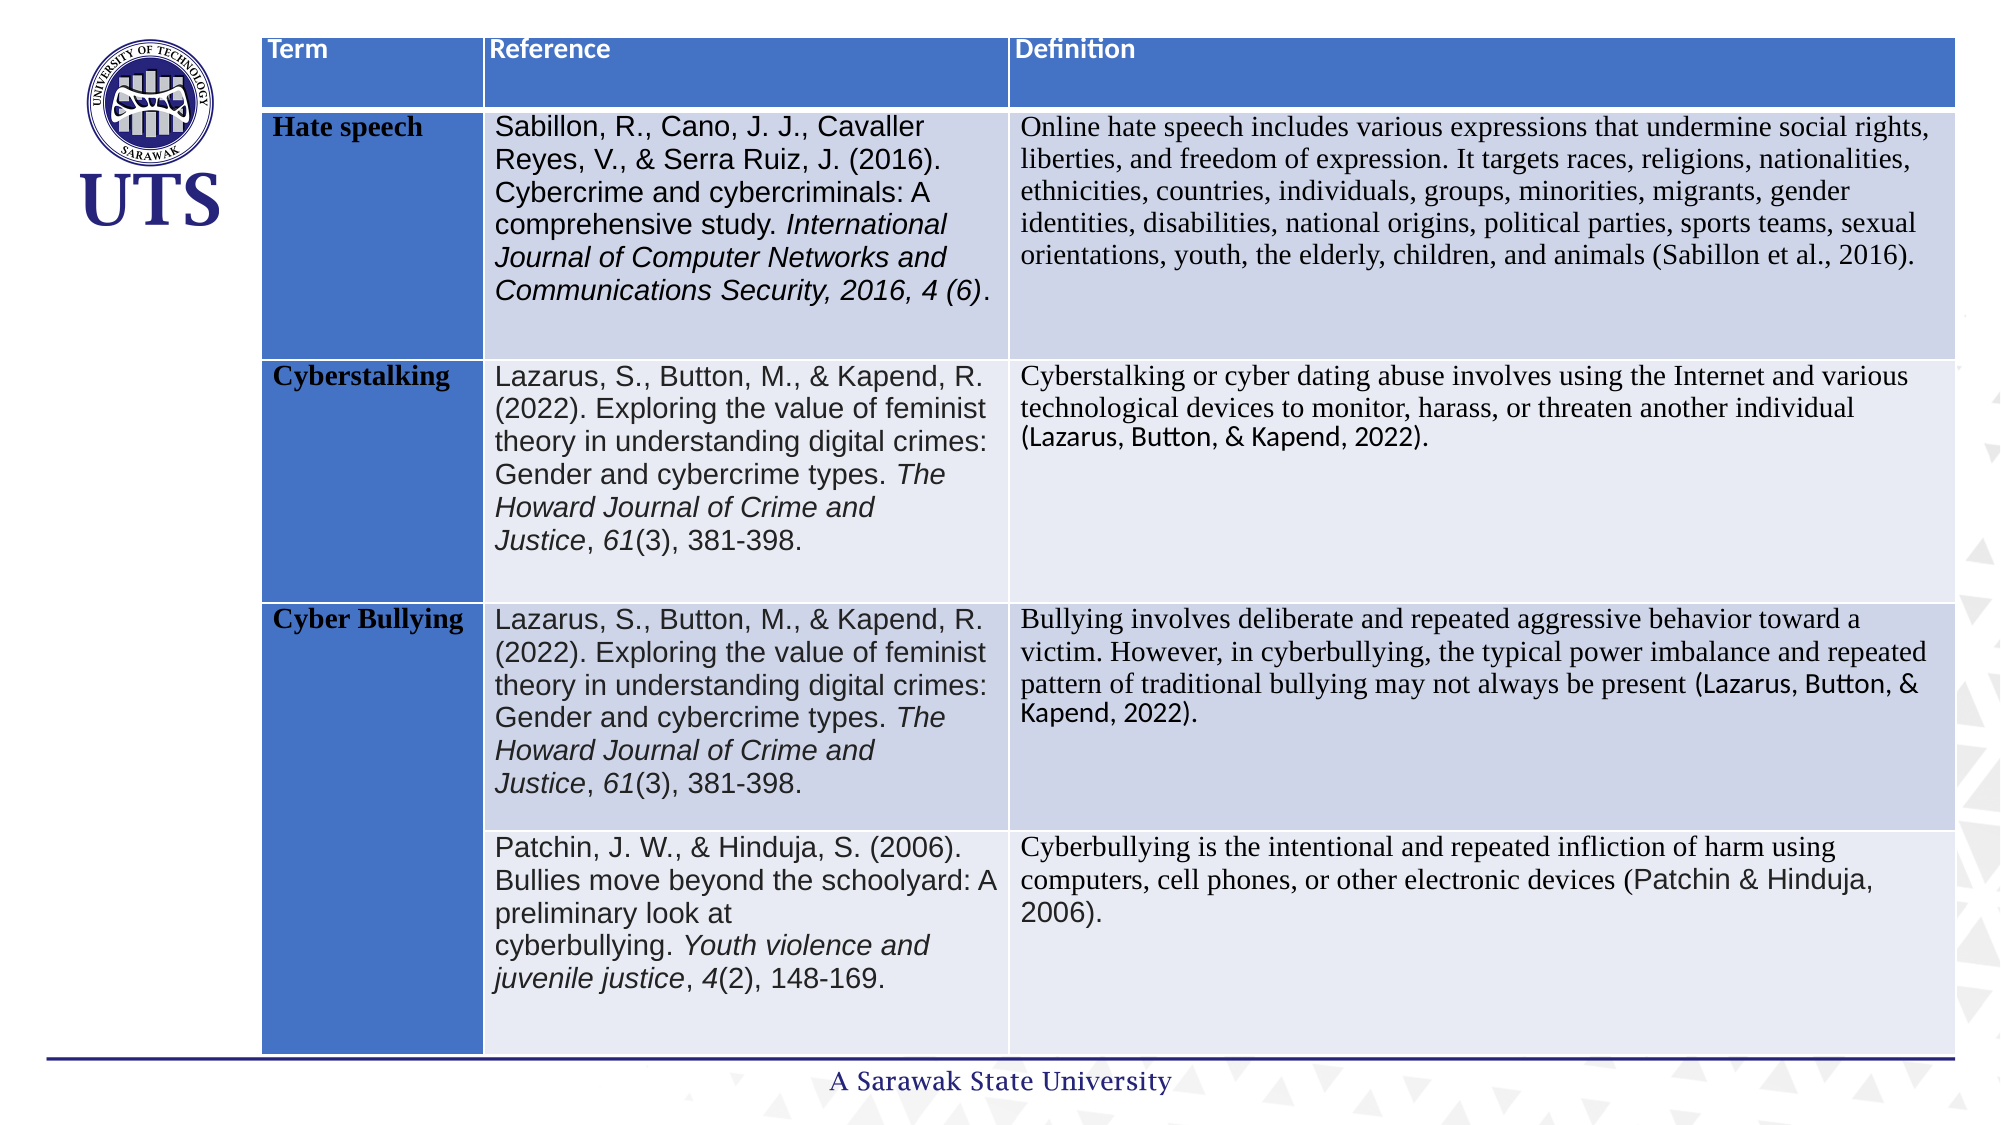

| Term | Reference | Definition |
| --- | --- | --- |
| Hate speech | Sabillon, R., Cano, J. J., Cavaller Reyes, V., & Serra Ruiz, J. (2016). Cybercrime and cybercriminals: A comprehensive study. International Journal of Computer Networks and Communications Security, 2016, 4 (6). | Online hate speech includes various expressions that undermine social rights, liberties, and freedom of expression. It targets races, religions, nationalities, ethnicities, countries, individuals, groups, minorities, migrants, gender identities, disabilities, national origins, political parties, sports teams, sexual orientations, youth, the elderly, children, and animals (Sabillon et al., 2016). |
| Cyberstalking | Lazarus, S., Button, M., & Kapend, R. (2022). Exploring the value of feminist theory in understanding digital crimes: Gender and cybercrime types. The Howard Journal of Crime and Justice, 61(3), 381-398. | Cyberstalking or cyber dating abuse involves using the Internet and various technological devices to monitor, harass, or threaten another individual (Lazarus, Button, & Kapend, 2022). |
| Cyber Bullying | Lazarus, S., Button, M., & Kapend, R. (2022). Exploring the value of feminist theory in understanding digital crimes: Gender and cybercrime types. The Howard Journal of Crime and Justice, 61(3), 381-398. | Bullying involves deliberate and repeated aggressive behavior toward a victim. However, in cyberbullying, the typical power imbalance and repeated pattern of traditional bullying may not always be present (Lazarus, Button, & Kapend, 2022). |
|  | Patchin, J. W., & Hinduja, S. (2006). Bullies move beyond the schoolyard: A preliminary look at cyberbullying. Youth violence and juvenile justice, 4(2), 148-169. | Cyberbullying is the intentional and repeated infliction of harm using computers, cell phones, or other electronic devices (Patchin & Hinduja, 2006). |